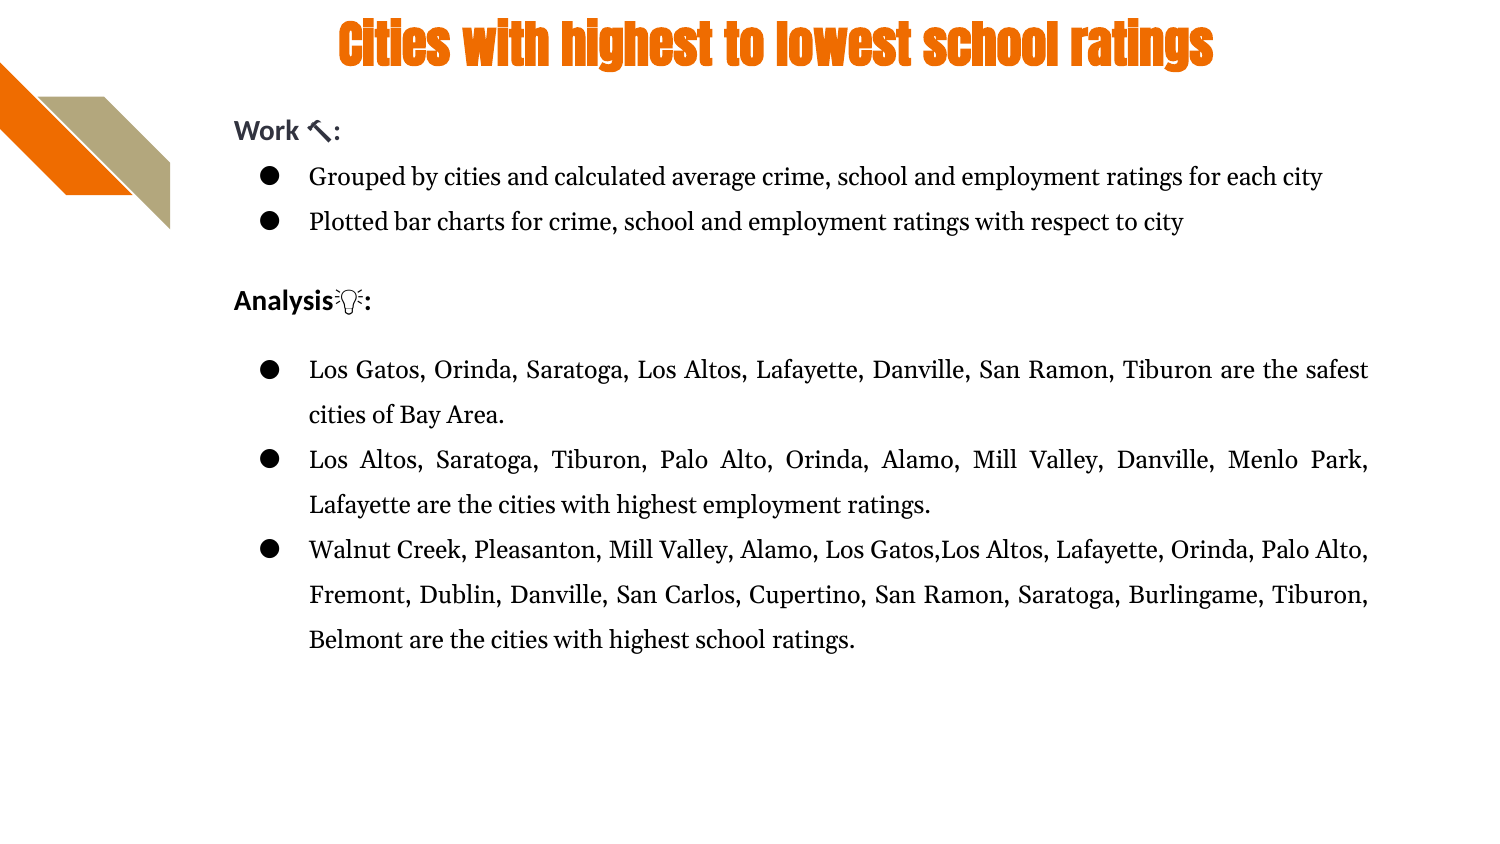

Cities with highest to lowest school ratings
Work 🔨:
Grouped by cities and calculated average crime, school and employment ratings for each city
Plotted bar charts for crime, school and employment ratings with respect to city

Analysis💡:
Los Gatos, Orinda, Saratoga, Los Altos, Lafayette, Danville, San Ramon, Tiburon are the safest cities of Bay Area.
Los Altos, Saratoga, Tiburon, Palo Alto, Orinda, Alamo, Mill Valley, Danville, Menlo Park, Lafayette are the cities with highest employment ratings.
Walnut Creek, Pleasanton, Mill Valley, Alamo, Los Gatos,Los Altos, Lafayette, Orinda, Palo Alto, Fremont, Dublin, Danville, San Carlos, Cupertino, San Ramon, Saratoga, Burlingame, Tiburon, Belmont are the cities with highest school ratings.